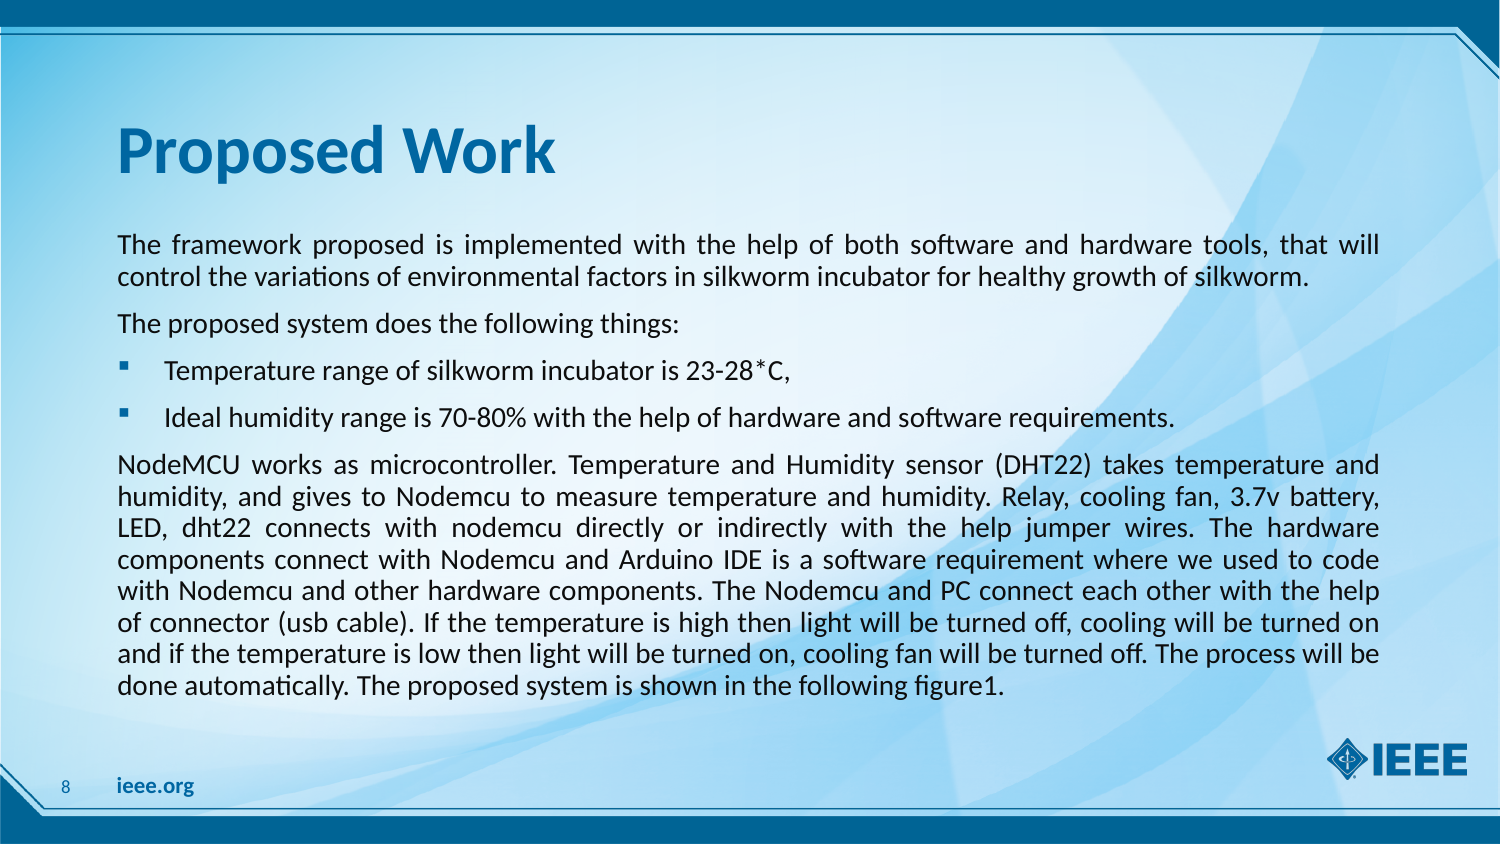

# Proposed Work
The framework proposed is implemented with the help of both software and hardware tools, that will control the variations of environmental factors in silkworm incubator for healthy growth of silkworm.
The proposed system does the following things:
Temperature range of silkworm incubator is 23-28*C,
Ideal humidity range is 70-80% with the help of hardware and software requirements.
NodeMCU works as microcontroller. Temperature and Humidity sensor (DHT22) takes temperature and humidity, and gives to Nodemcu to measure temperature and humidity. Relay, cooling fan, 3.7v battery, LED, dht22 connects with nodemcu directly or indirectly with the help jumper wires. The hardware components connect with Nodemcu and Arduino IDE is a software requirement where we used to code with Nodemcu and other hardware components. The Nodemcu and PC connect each other with the help of connector (usb cable). If the temperature is high then light will be turned off, cooling will be turned on and if the temperature is low then light will be turned on, cooling fan will be turned off. The process will be done automatically. The proposed system is shown in the following figure1.

8